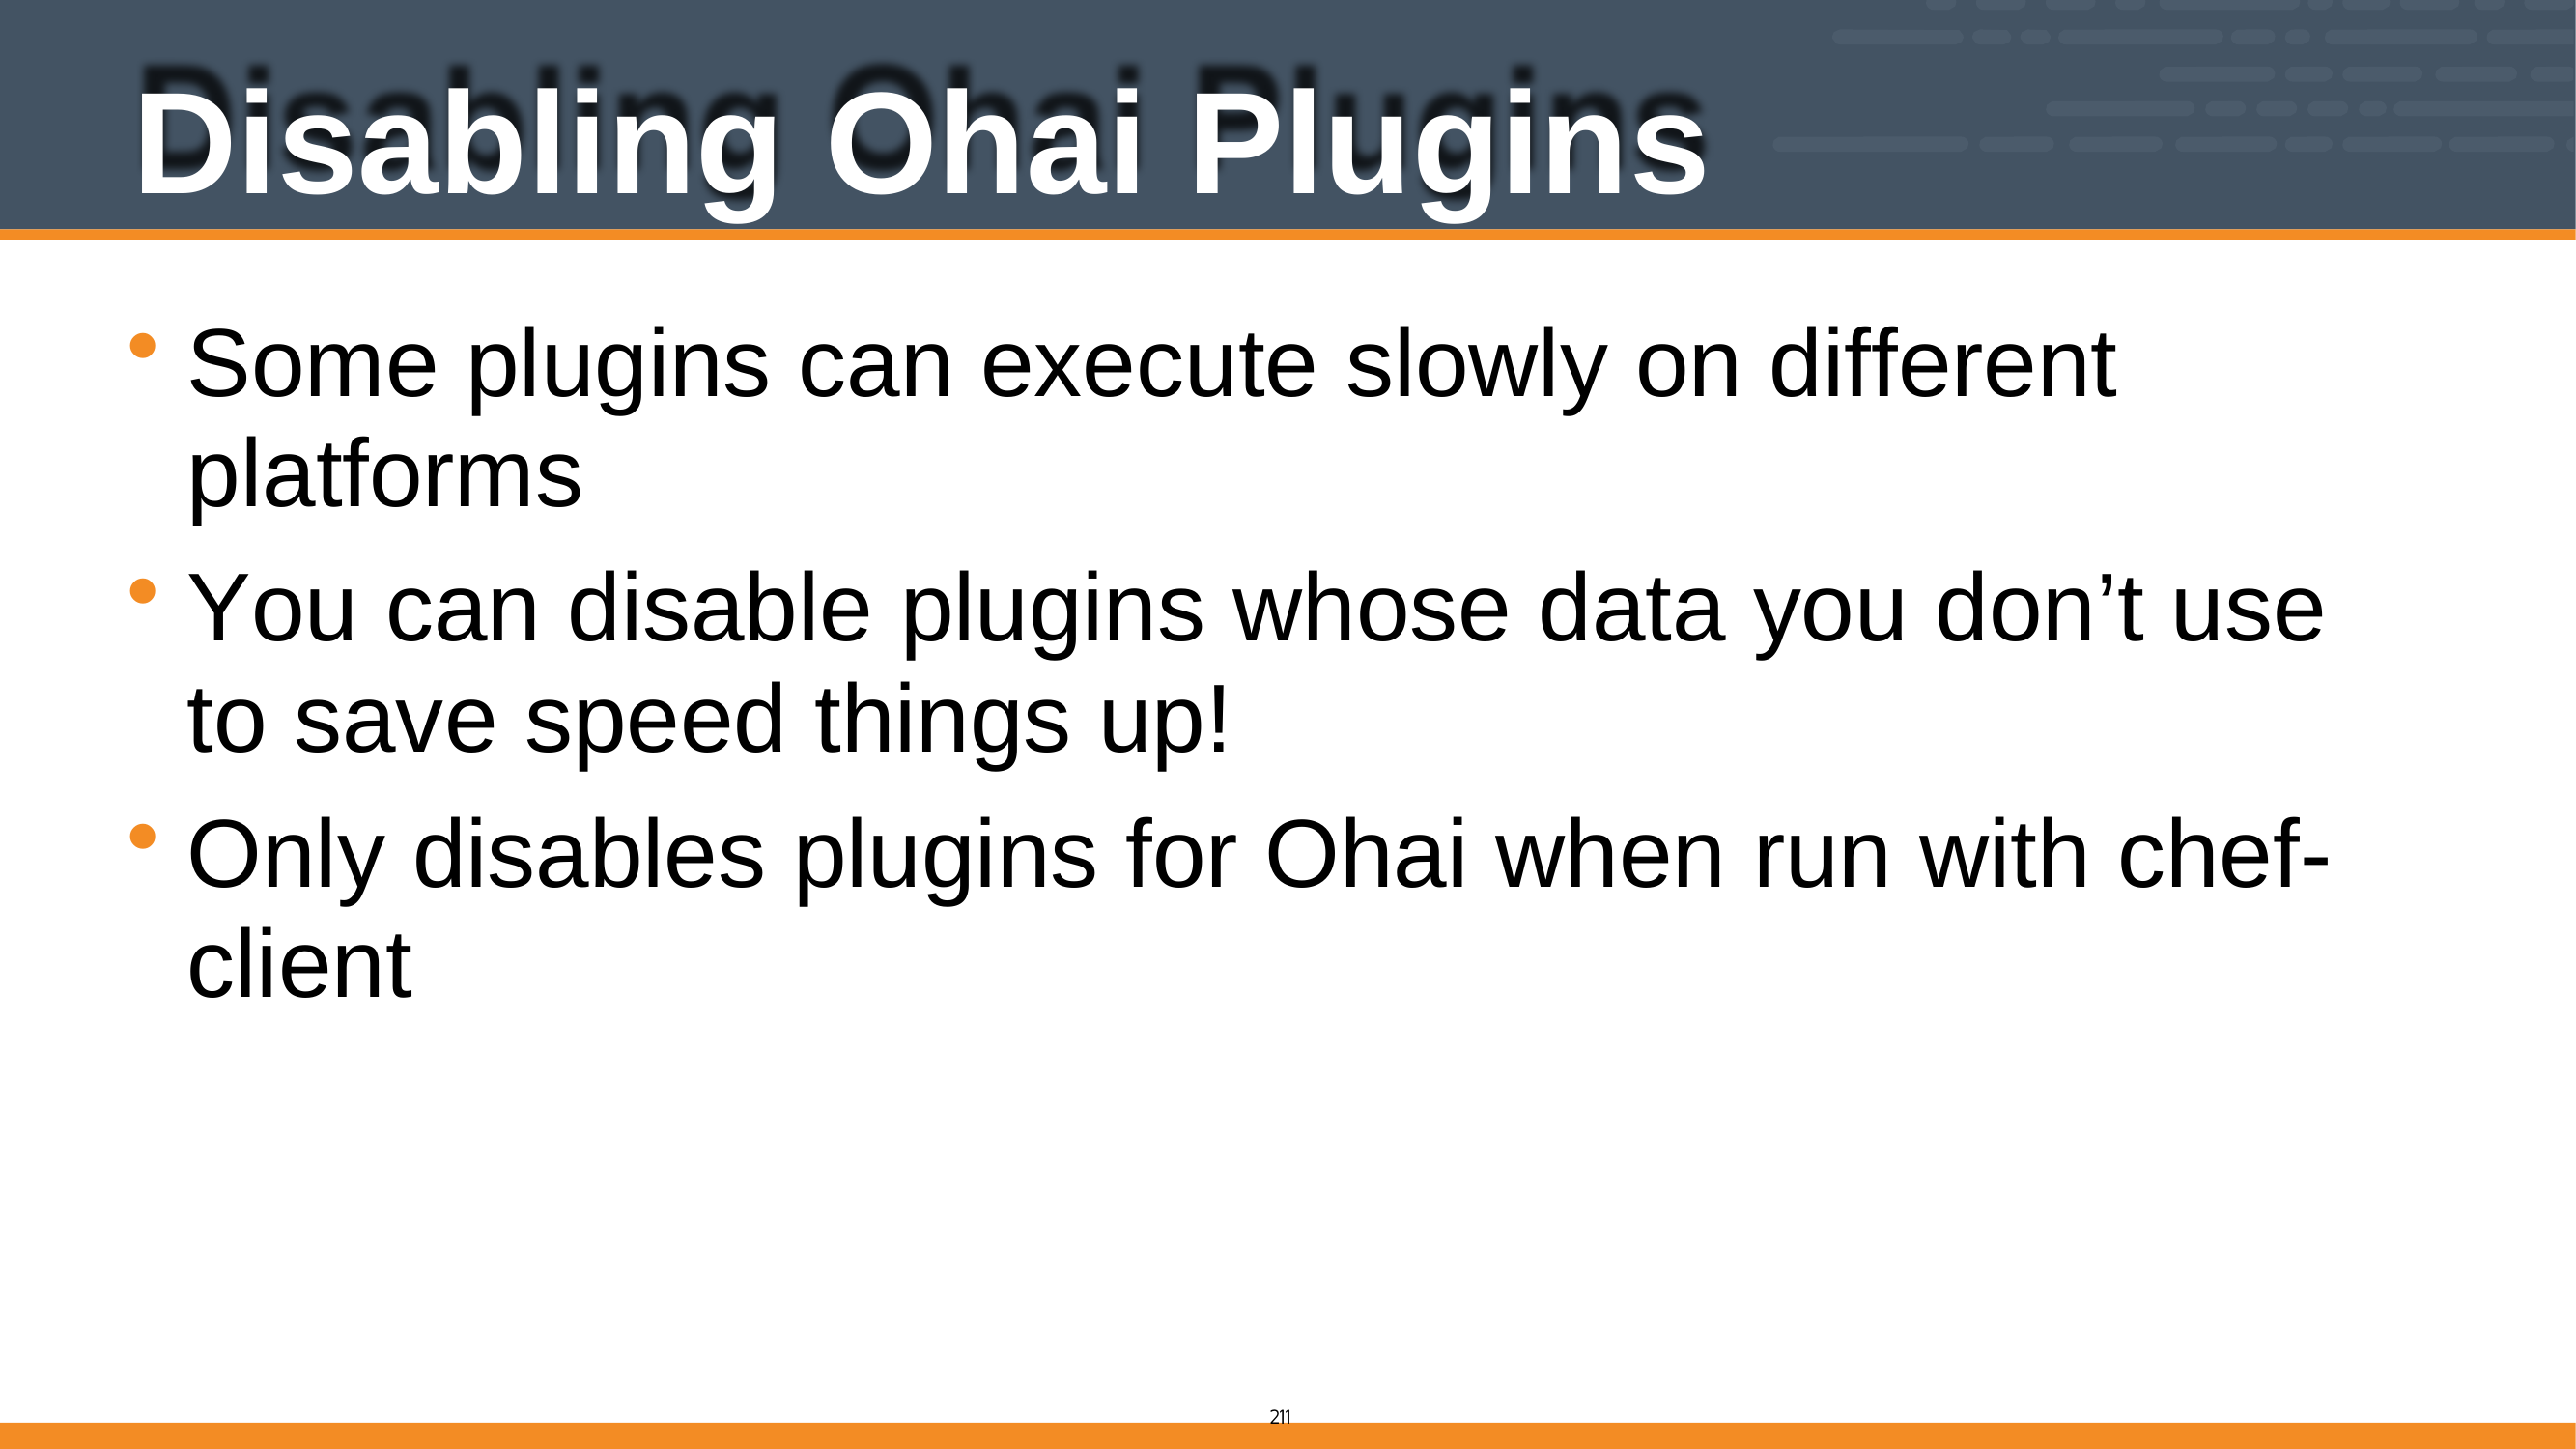

# Disabling Ohai Plugins

Some plugins can execute slowly on different platforms
You can disable plugins whose data you don’t use to save speed things up!
Only disables plugins for Ohai when run with chef- client
211